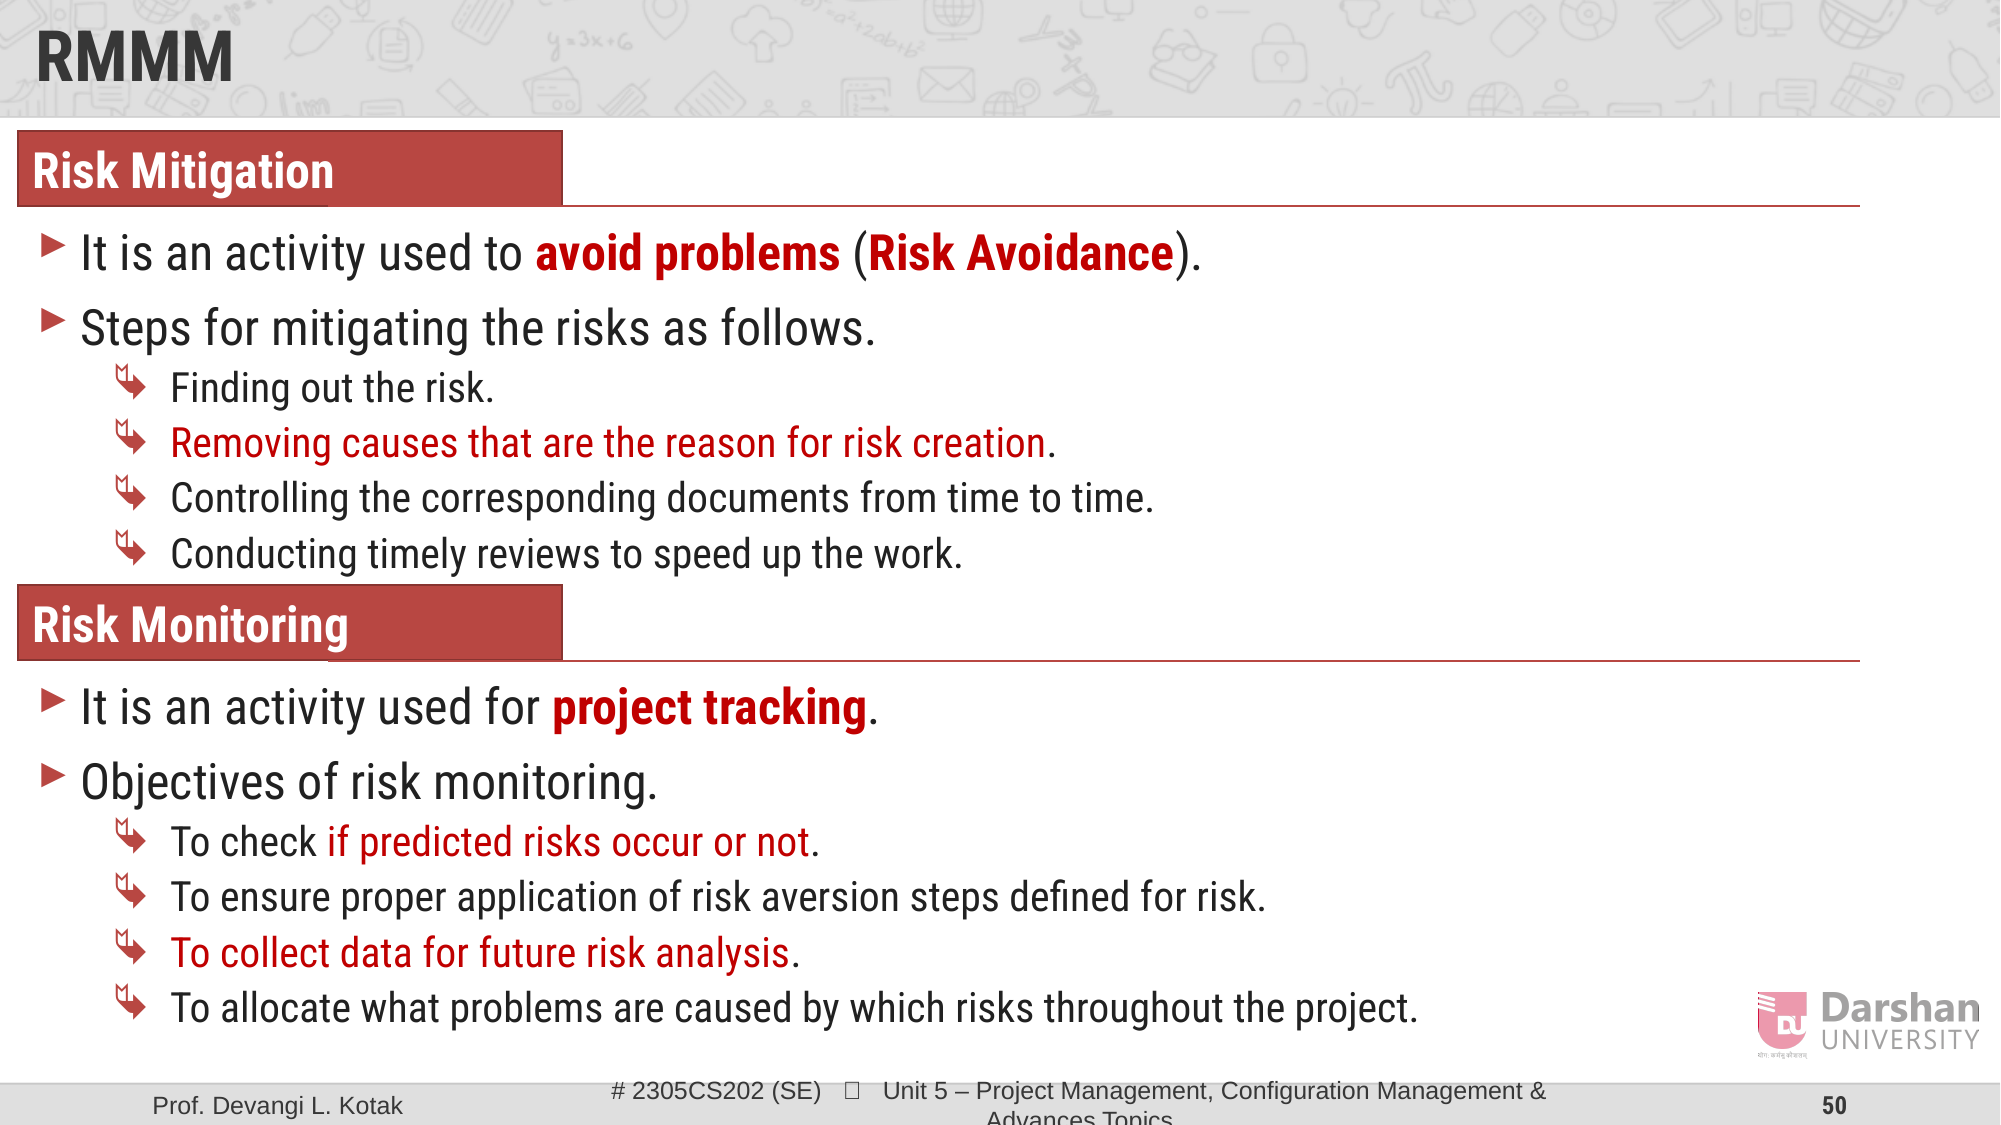

# RMMM
Risk Mitigation
It is an activity used to avoid problems (Risk Avoidance).
Steps for mitigating the risks as follows.
Finding out the risk.
Removing causes that are the reason for risk creation.
Controlling the corresponding documents from time to time.
Conducting timely reviews to speed up the work.
Risk Monitoring
It is an activity used for project tracking.
Objectives of risk monitoring.
To check if predicted risks occur or not.
To ensure proper application of risk aversion steps defined for risk.
To collect data for future risk analysis.
To allocate what problems are caused by which risks throughout the project.